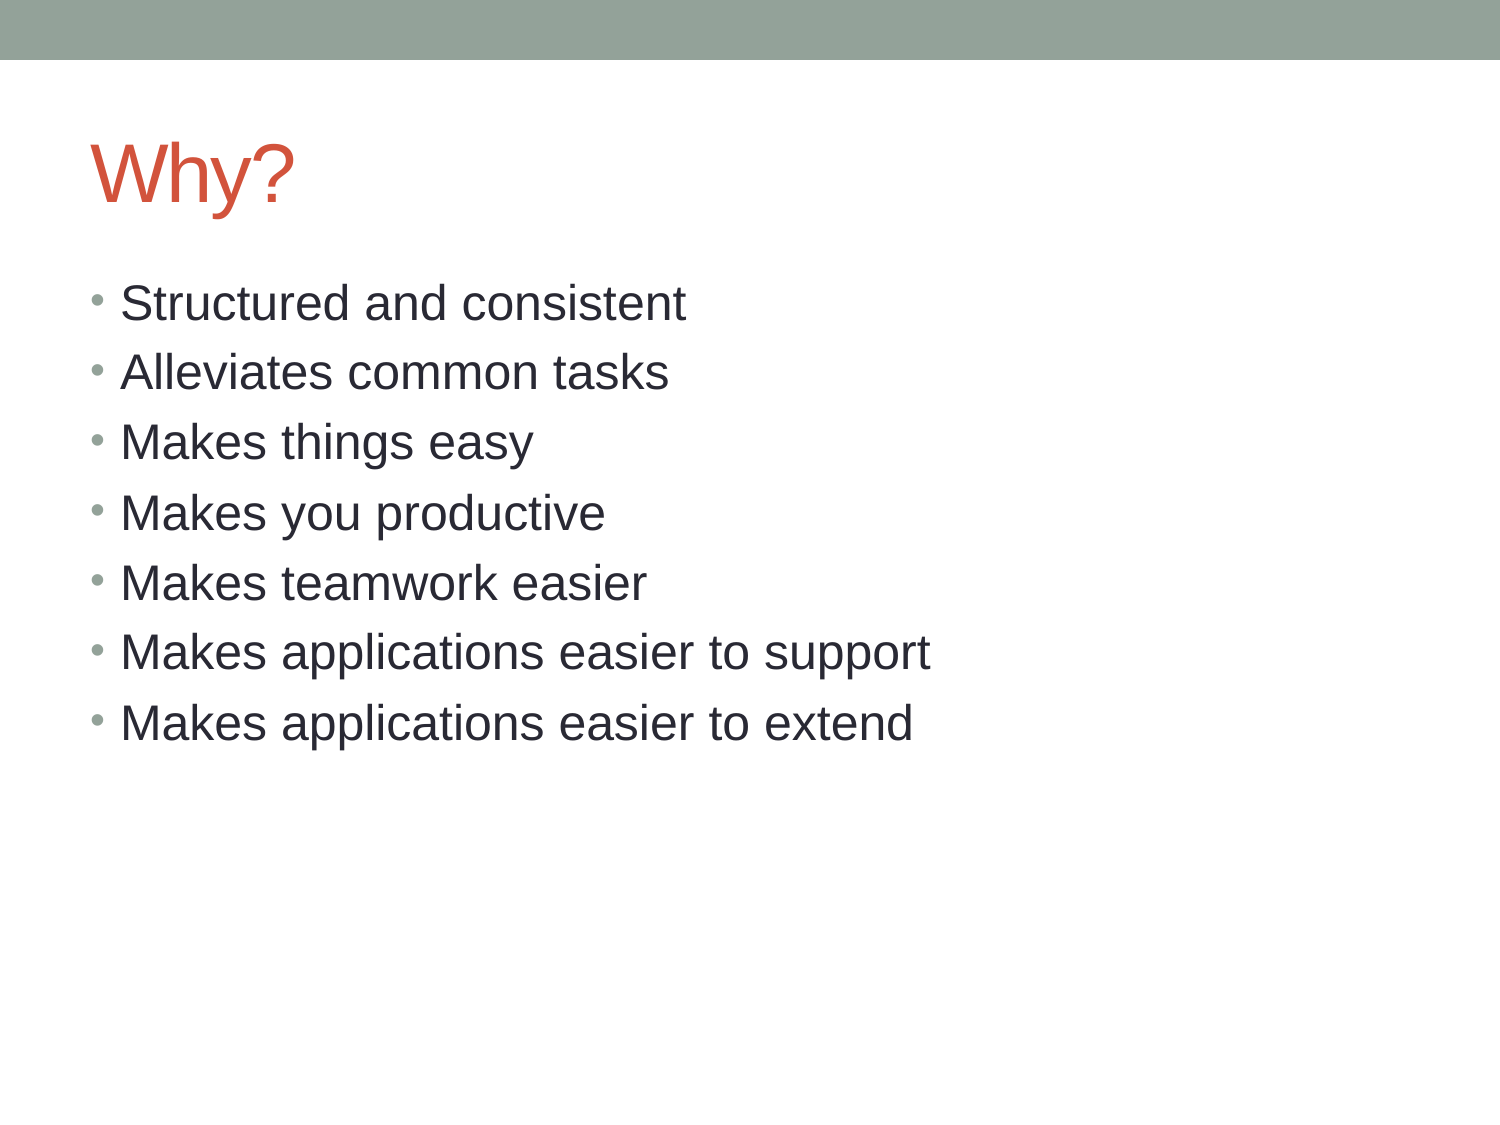

# Why?
Structured and consistent
Alleviates common tasks
Makes things easy
Makes you productive
Makes teamwork easier
Makes applications easier to support
Makes applications easier to extend